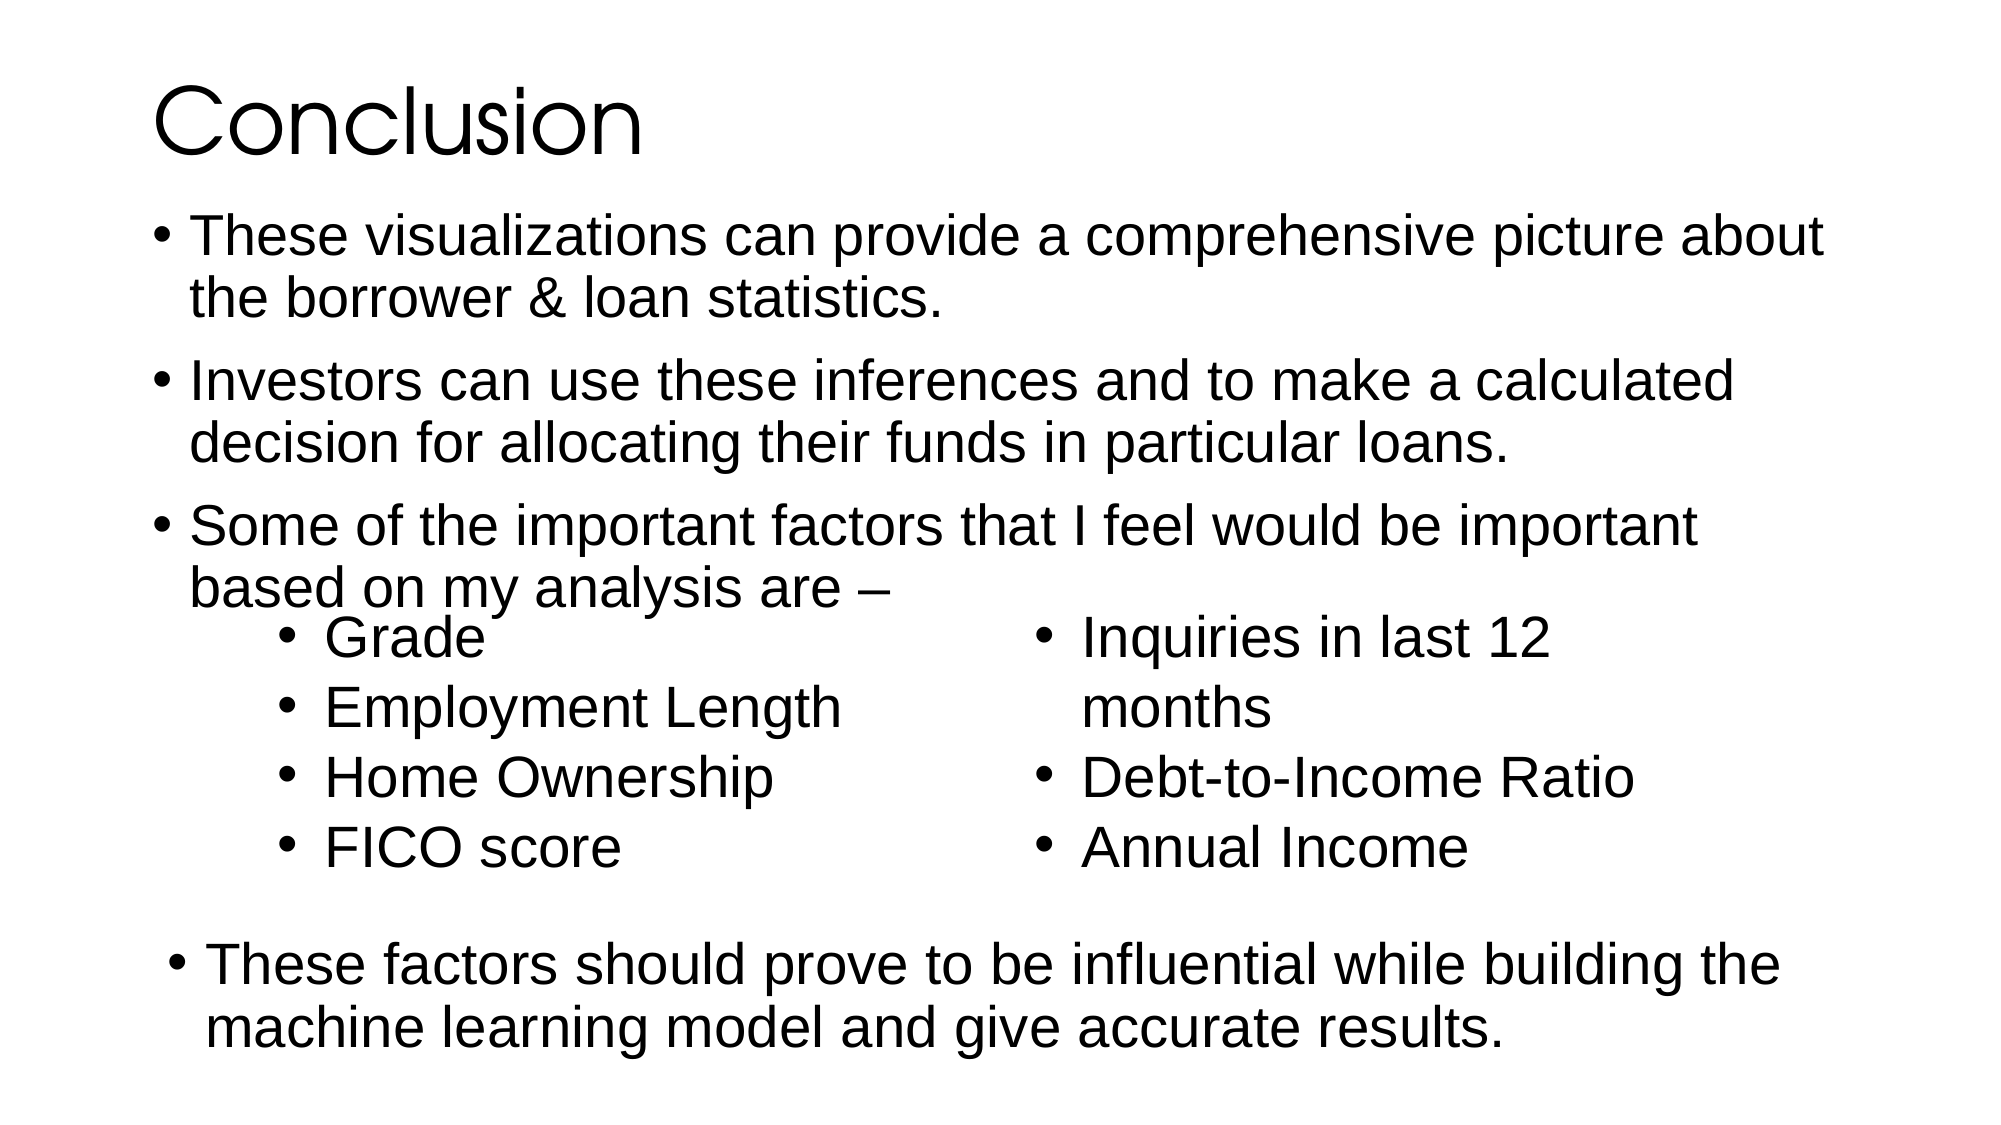

# Conclusion
These visualizations can provide a comprehensive picture about the borrower & loan statistics.
Investors can use these inferences and to make a calculated decision for allocating their funds in particular loans.
Some of the important factors that I feel would be important based on my analysis are –

Grade
Employment Length
Home Ownership
FICO score

Inquiries in last 12 months
Debt-to-Income Ratio
Annual Income

These factors should prove to be influential while building the machine learning model and give accurate results.